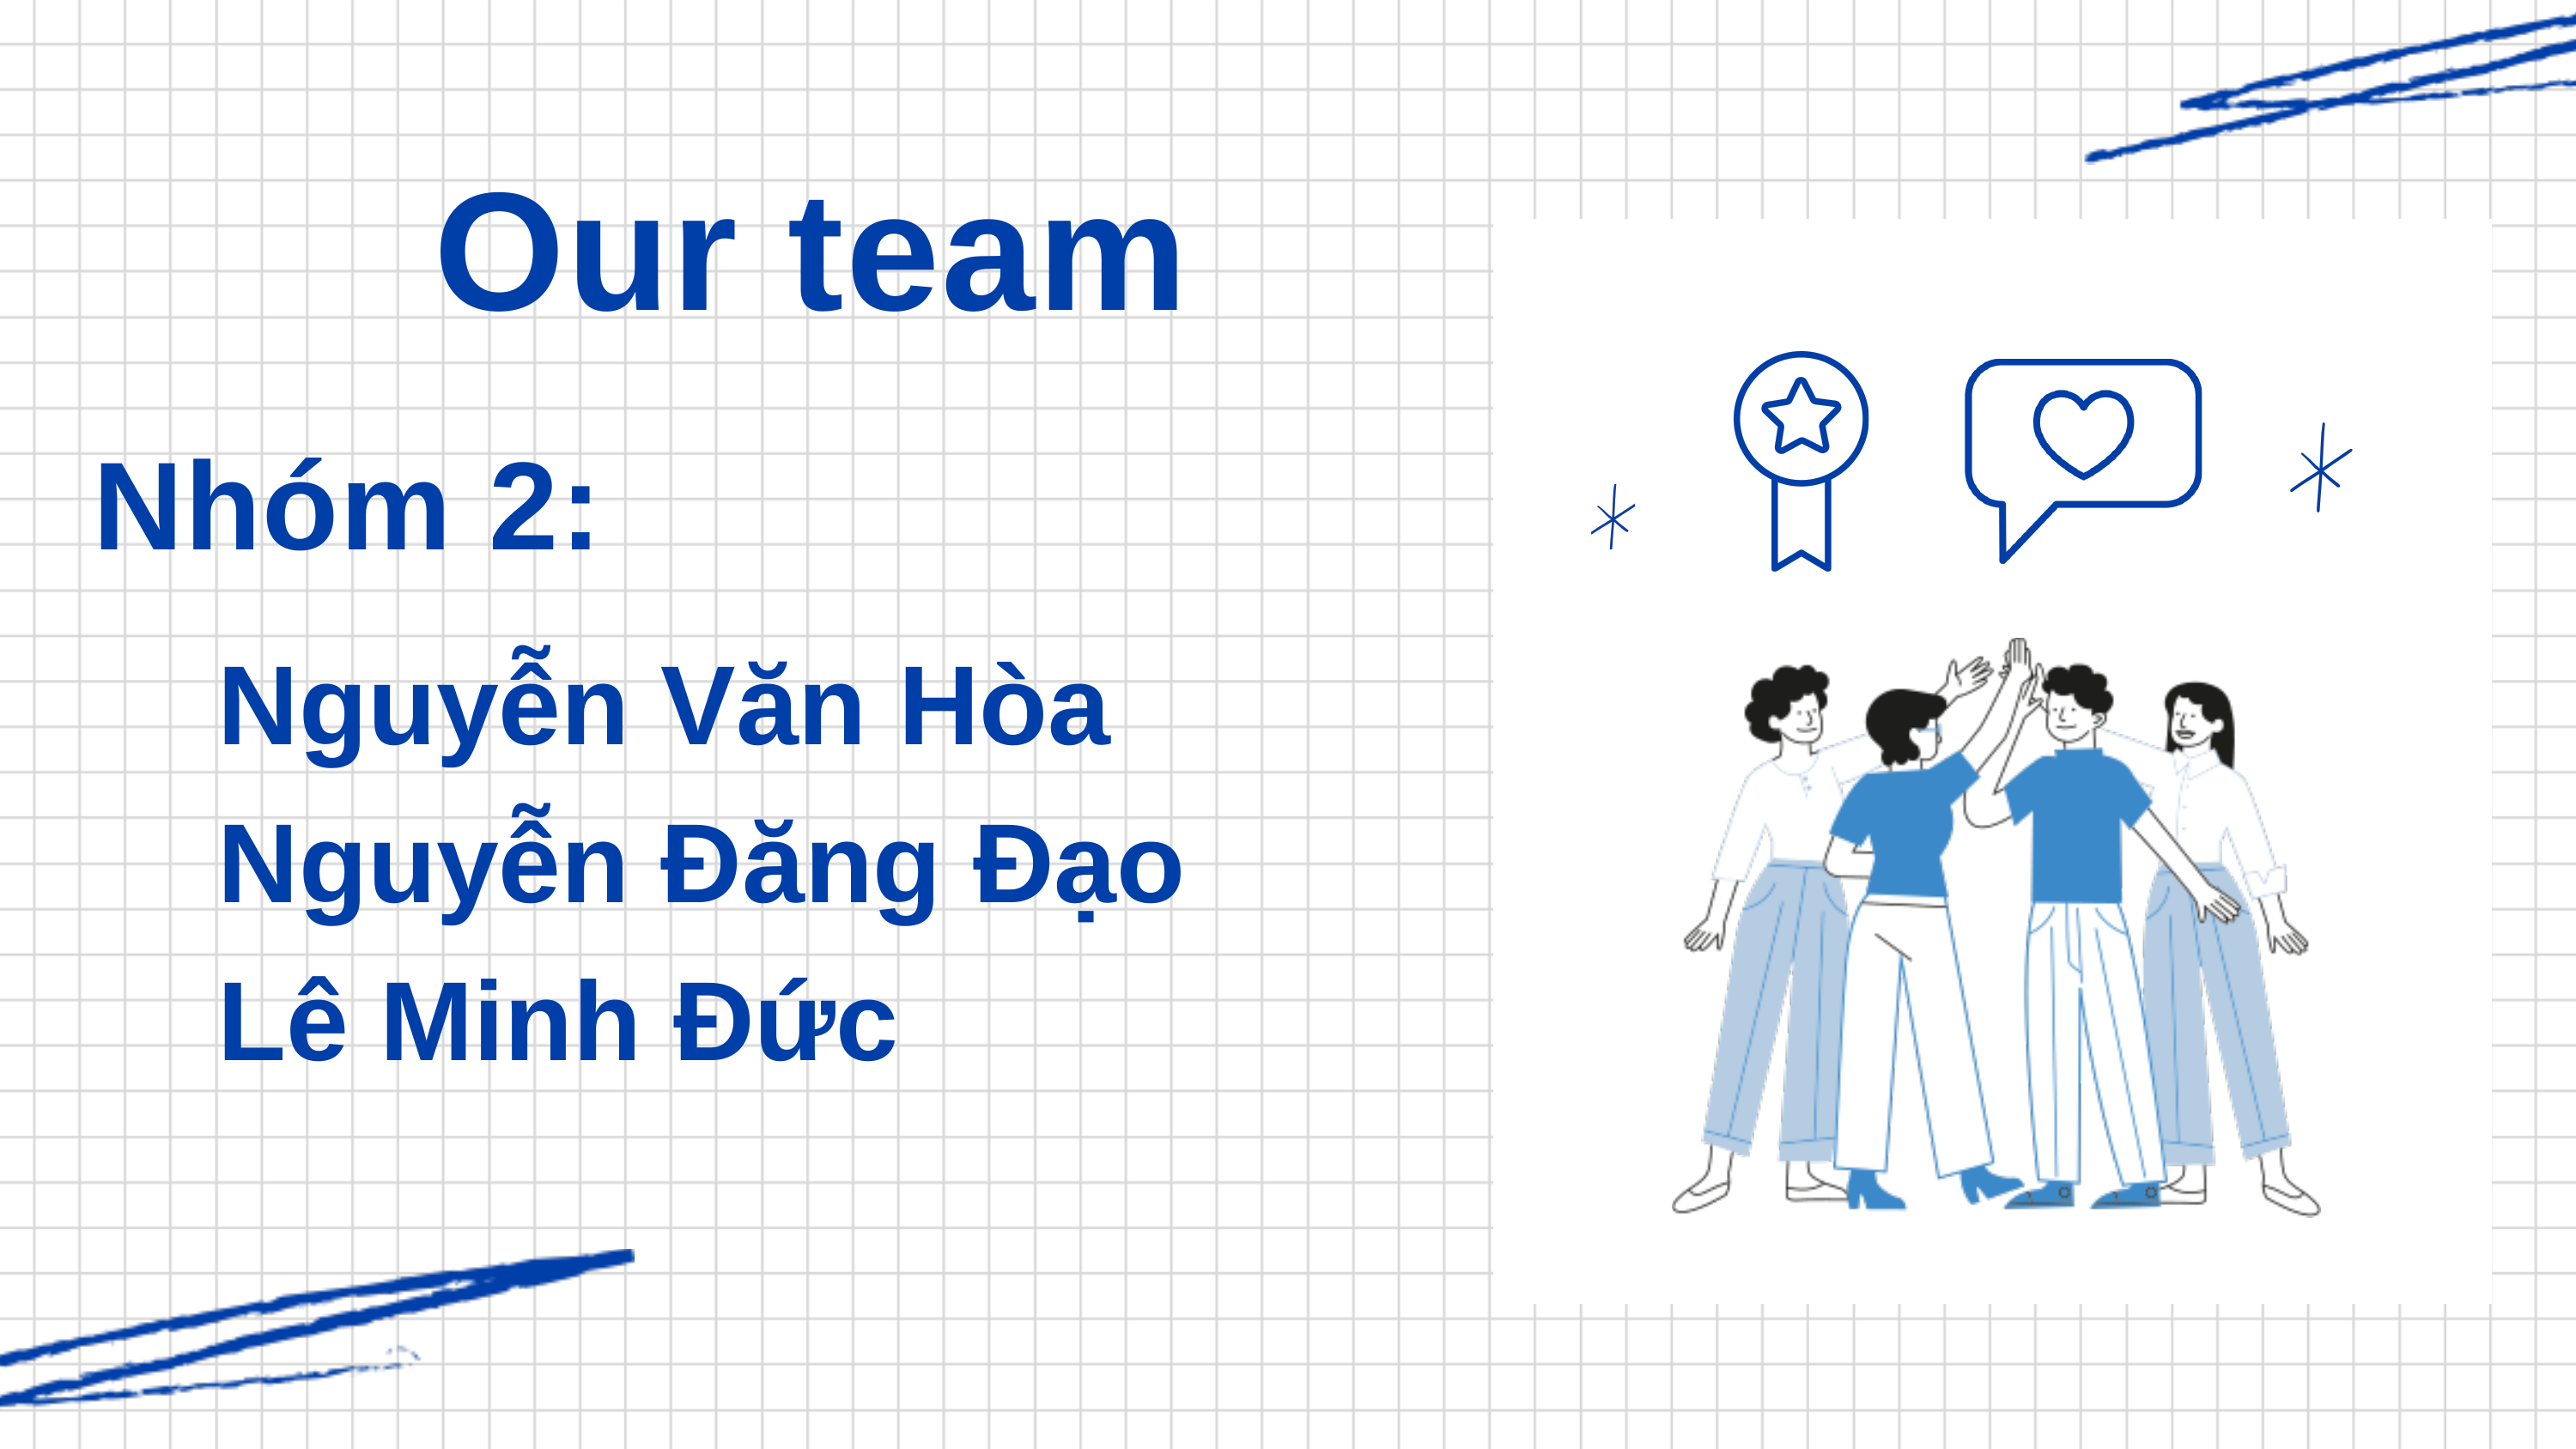

Our team

Nhóm 2:

Nguyễn Văn Hòa
Nguyễn Đăng Đạo
Lê Minh Đức